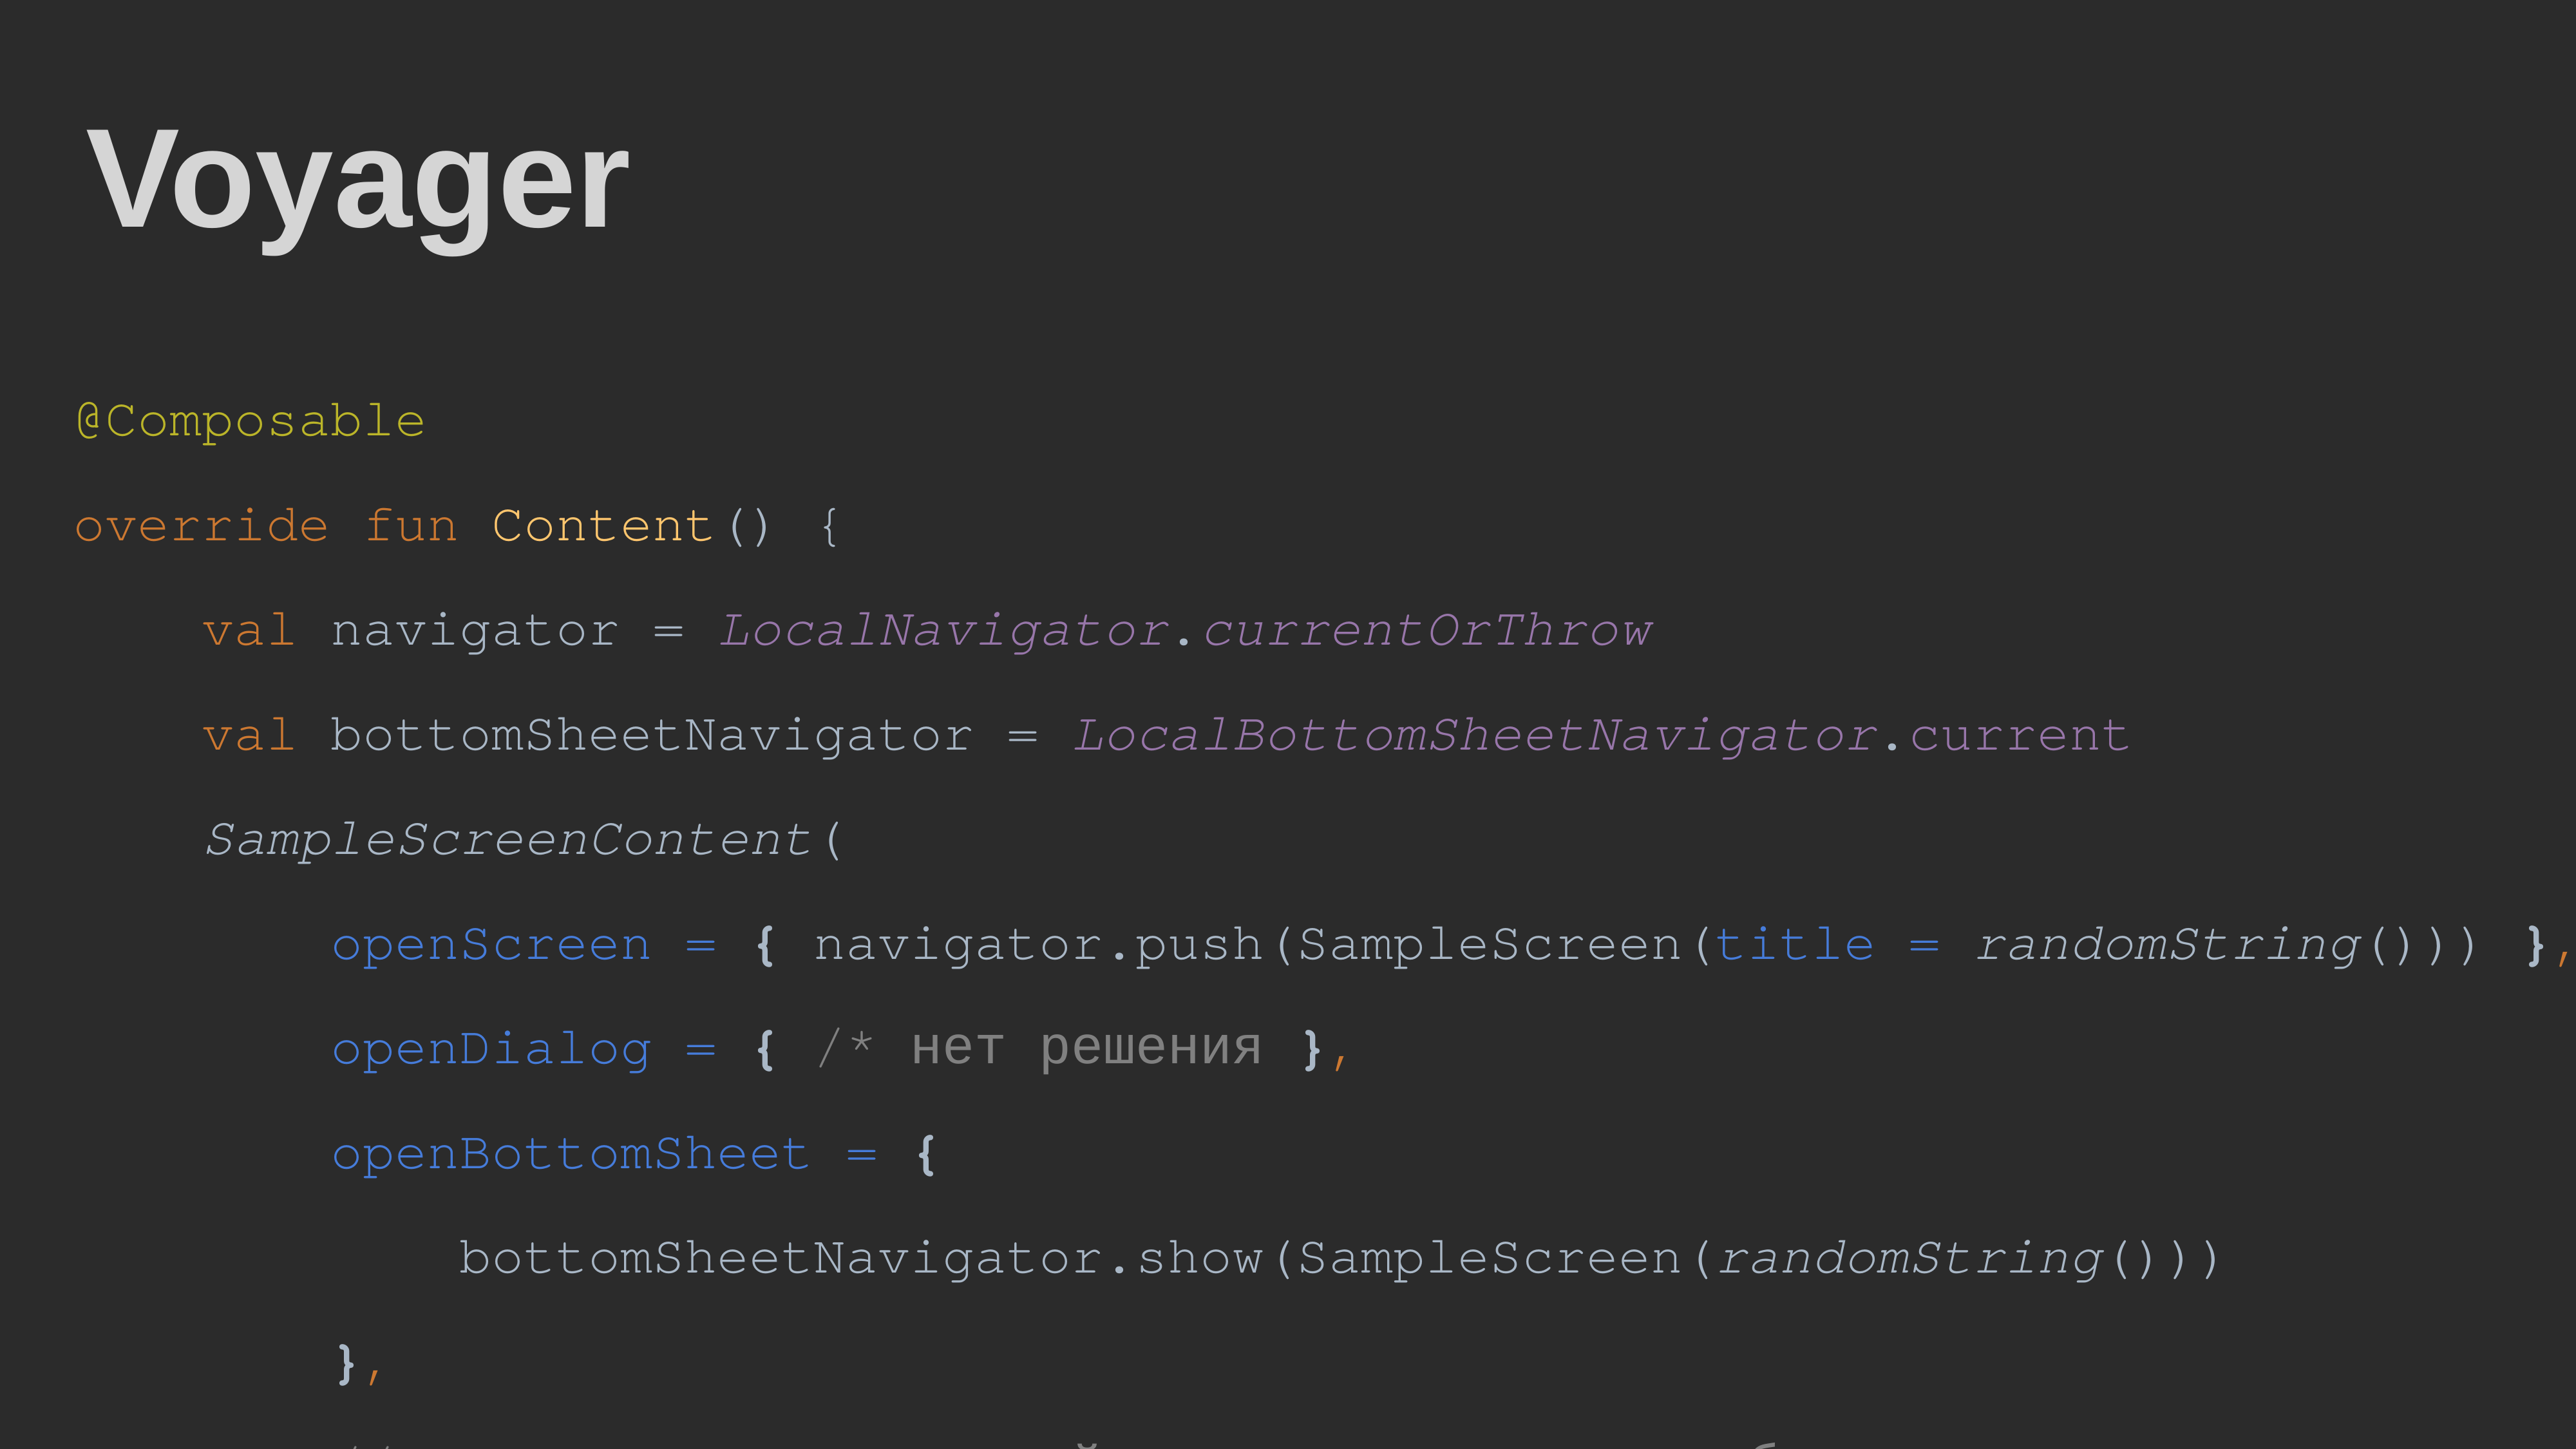

Voyager
@Composable
override fun Content() {
    val navigator = LocalNavigator.currentOrThrow
    val bottomSheetNavigator = LocalBottomSheetNavigator.current
    SampleScreenContent(
        openScreen = { navigator.push(SampleScreen(title = randomString())) },
        openDialog = { /* нет решения },
        openBottomSheet = {
            bottomSheetNavigator.show(SampleScreen(randomString()))
        },
        // этот просто копия кейса ниже, поэтому не будем его рисовать
        startFlowWithoutHeader = null,
        startFlowWithHeader = {
            navigator.push(FlowNavigationScreen(randomString()))
        },
        openMultiscreen = { navigator.push(MultiStackScreen(0)) },
        openScreenModel = { },
        openComplexNavigation = { navigator.push(ComplexNavigationScreen()) },
        screenTitle = title,
        modifier = Modifier.fillMaxSize()
    )
}
126